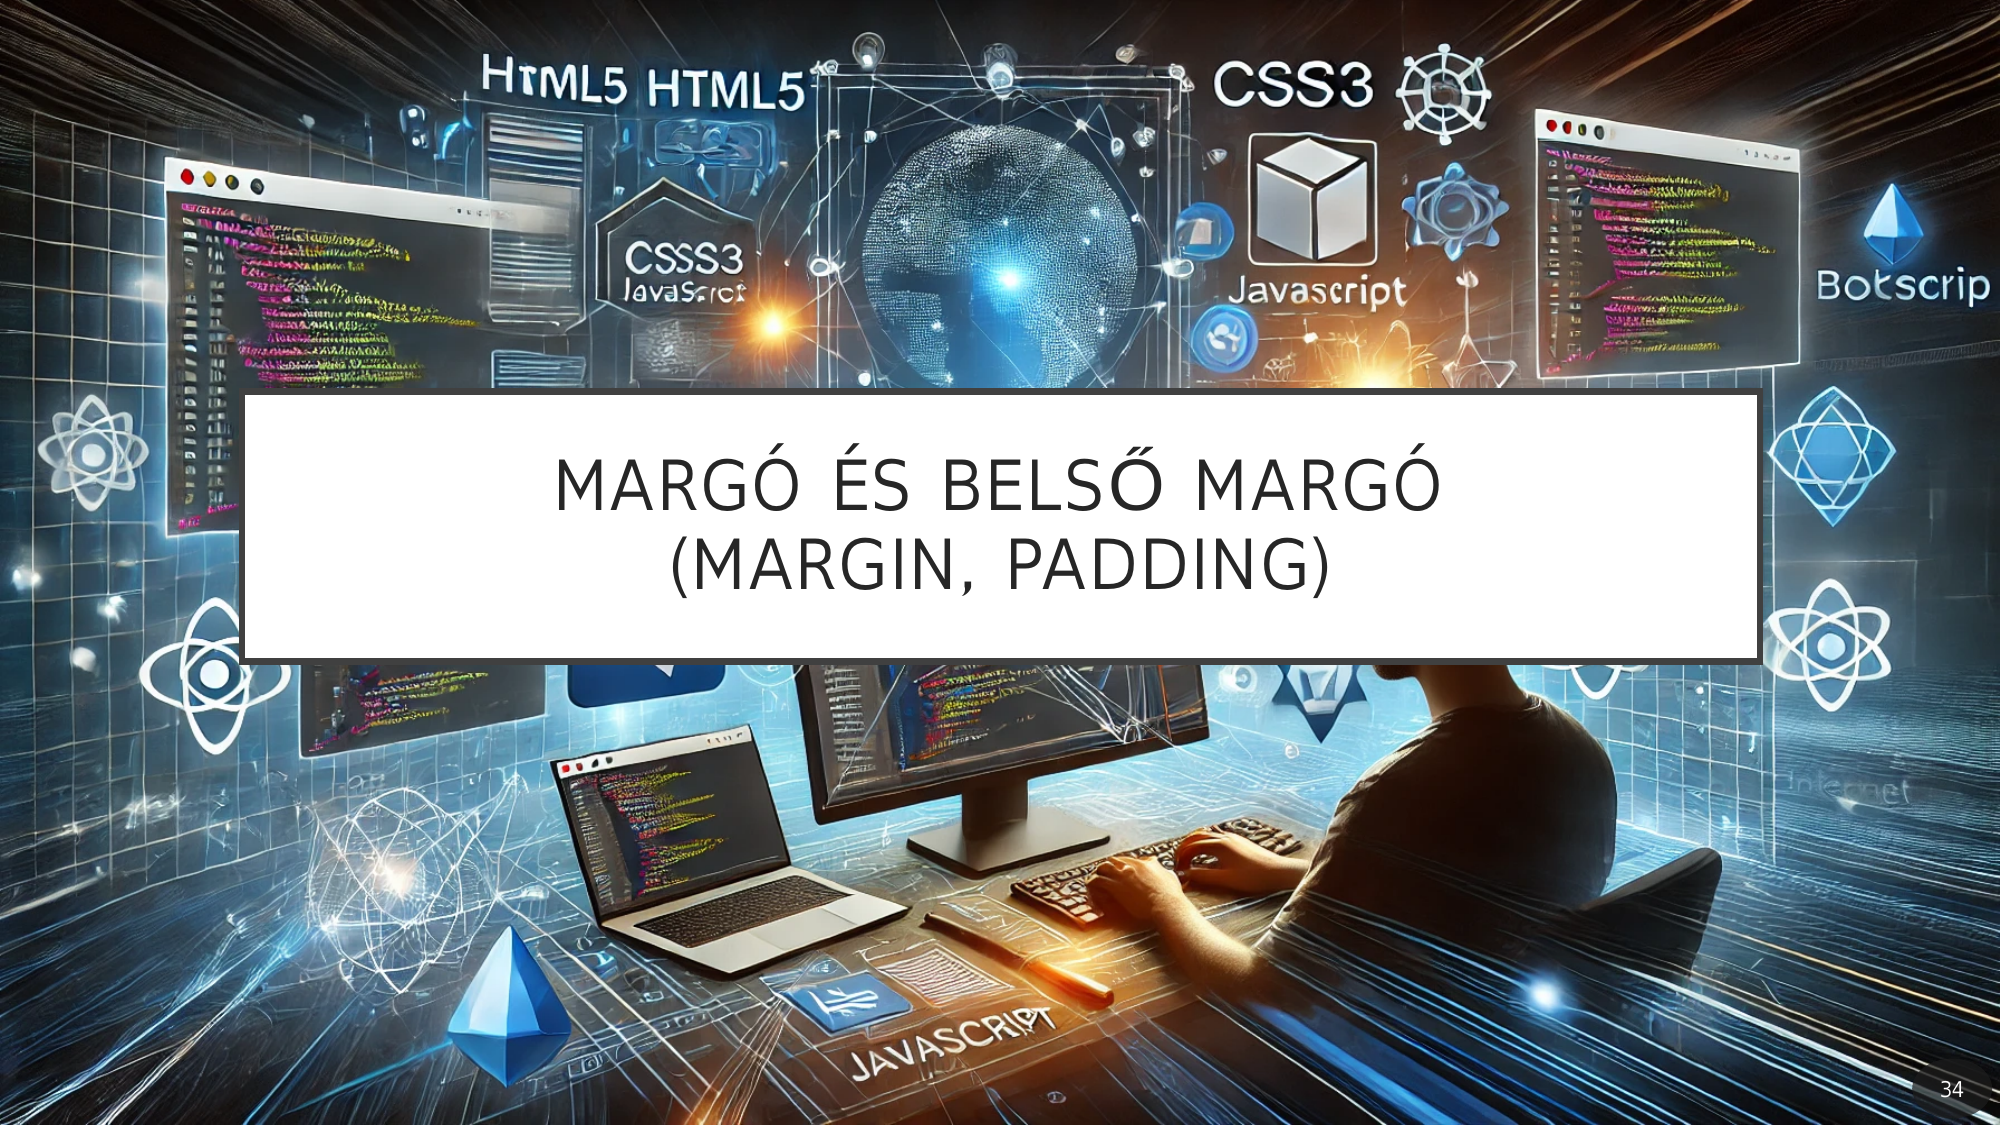

# margó és belső margó (margin, padding)

34